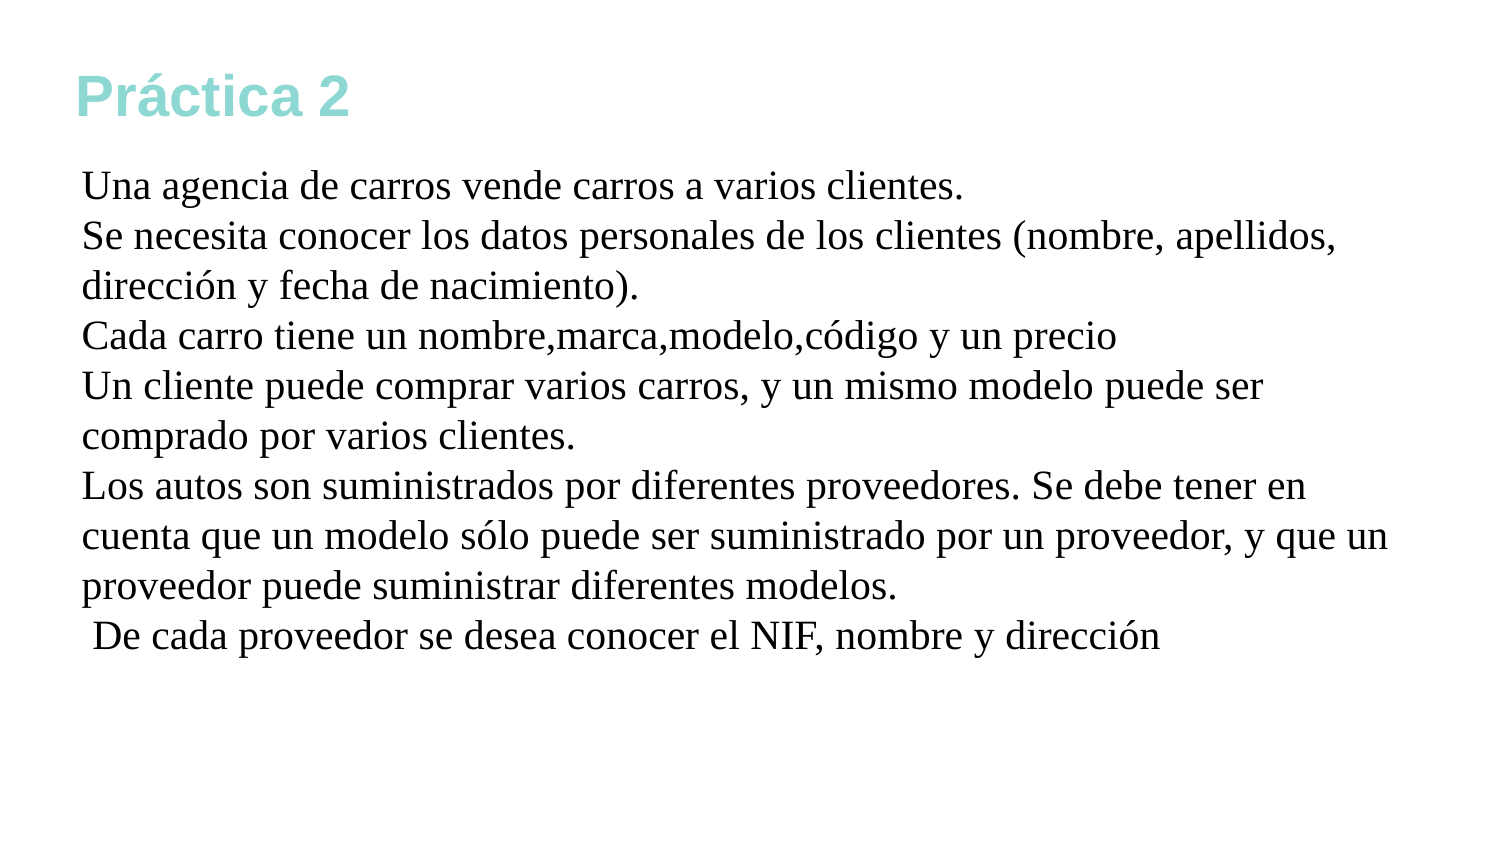

Práctica 2
Una agencia de carros vende carros a varios clientes.
Se necesita conocer los datos personales de los clientes (nombre, apellidos, dirección y fecha de nacimiento).
Cada carro tiene un nombre,marca,modelo,código y un precio
Un cliente puede comprar varios carros, y un mismo modelo puede ser comprado por varios clientes.
Los autos son suministrados por diferentes proveedores. Se debe tener en cuenta que un modelo sólo puede ser suministrado por un proveedor, y que un proveedor puede suministrar diferentes modelos.
 De cada proveedor se desea conocer el NIF, nombre y dirección